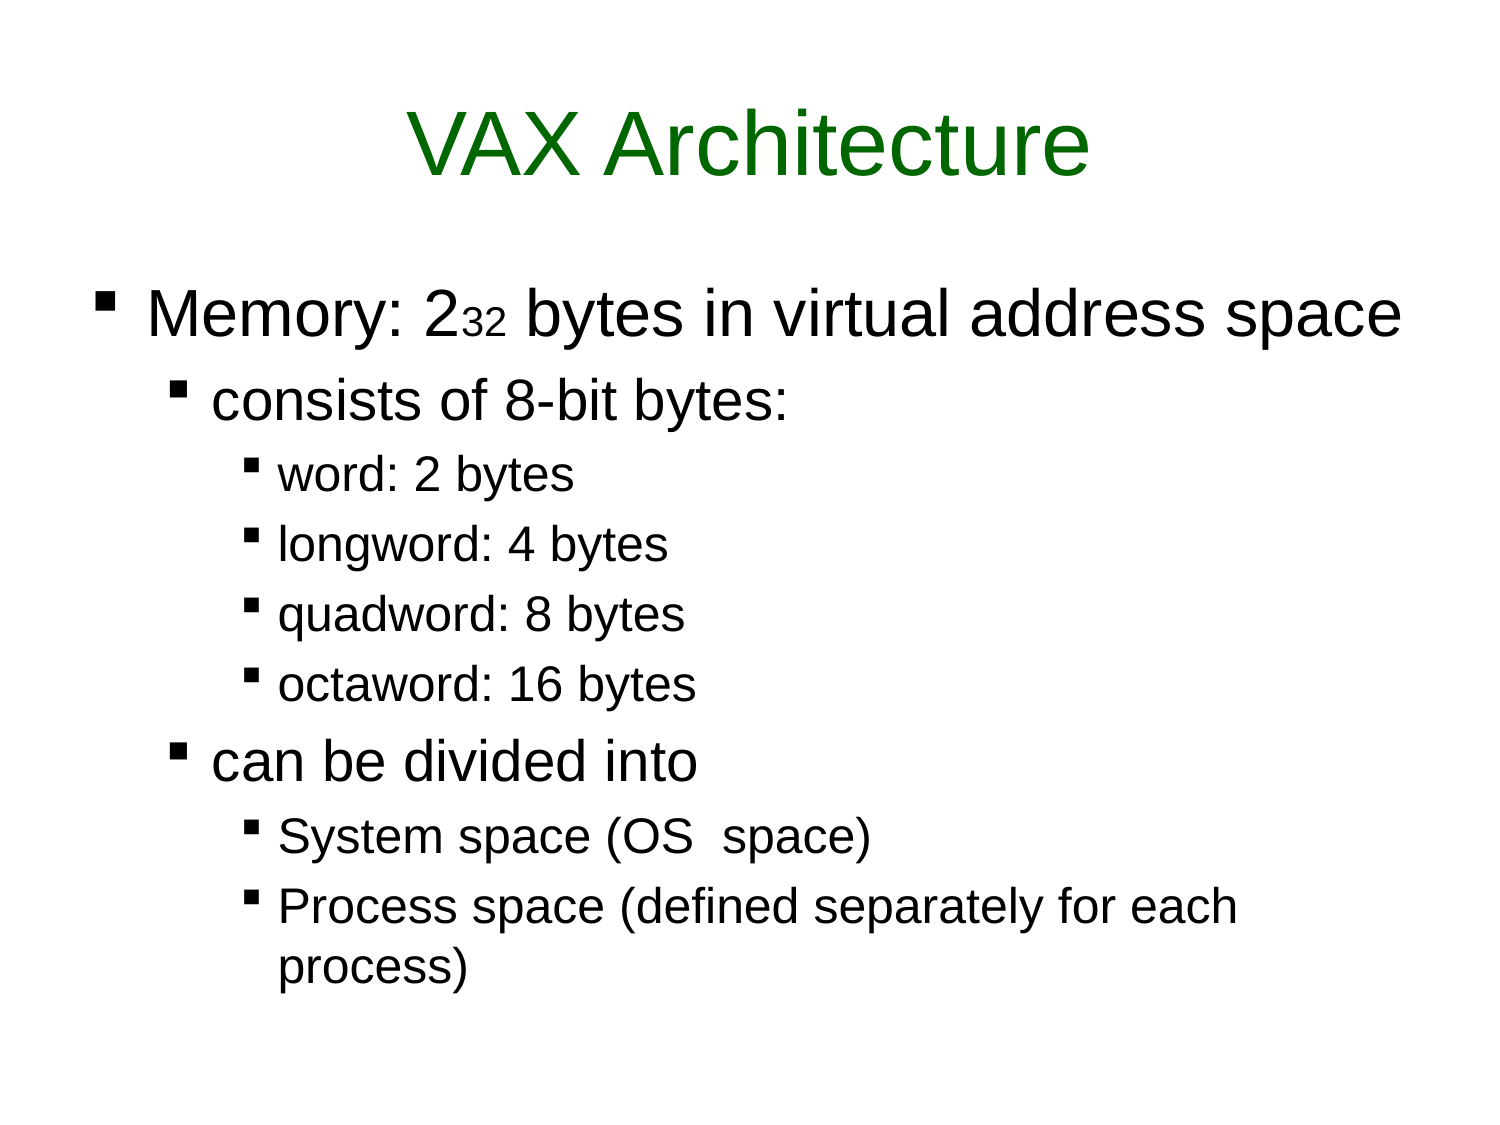

# VAX Architecture
Memory: 232 bytes in virtual address space
consists of 8-bit bytes:
word: 2 bytes
longword: 4 bytes
quadword: 8 bytes
octaword: 16 bytes
can be divided into
System space (OS  space)
Process space (defined separately for each process)